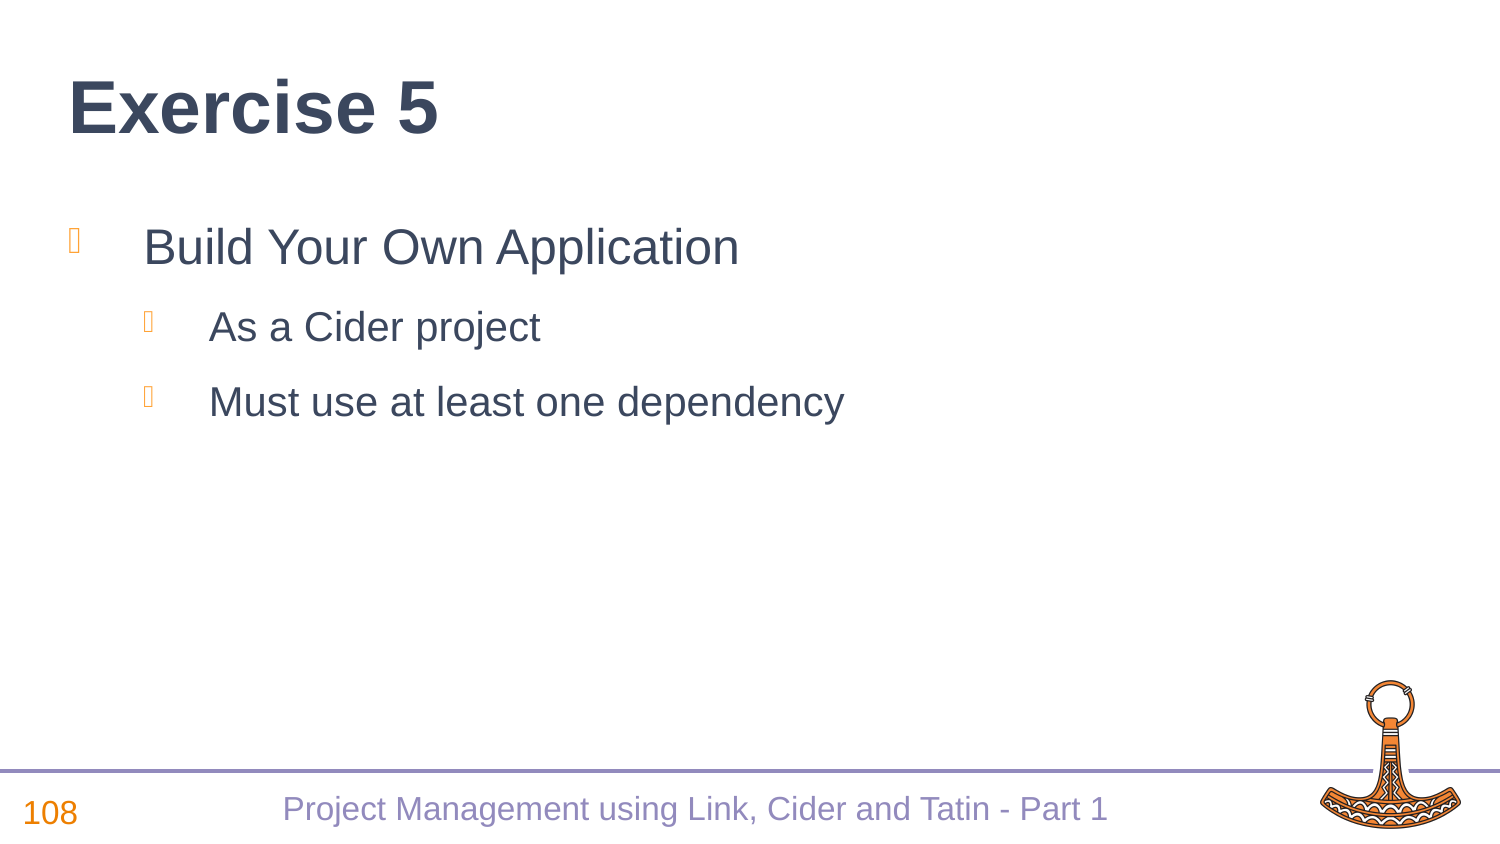

# Exercise 5
Build Your Own Application
As a Cider project
Must use at least one dependency